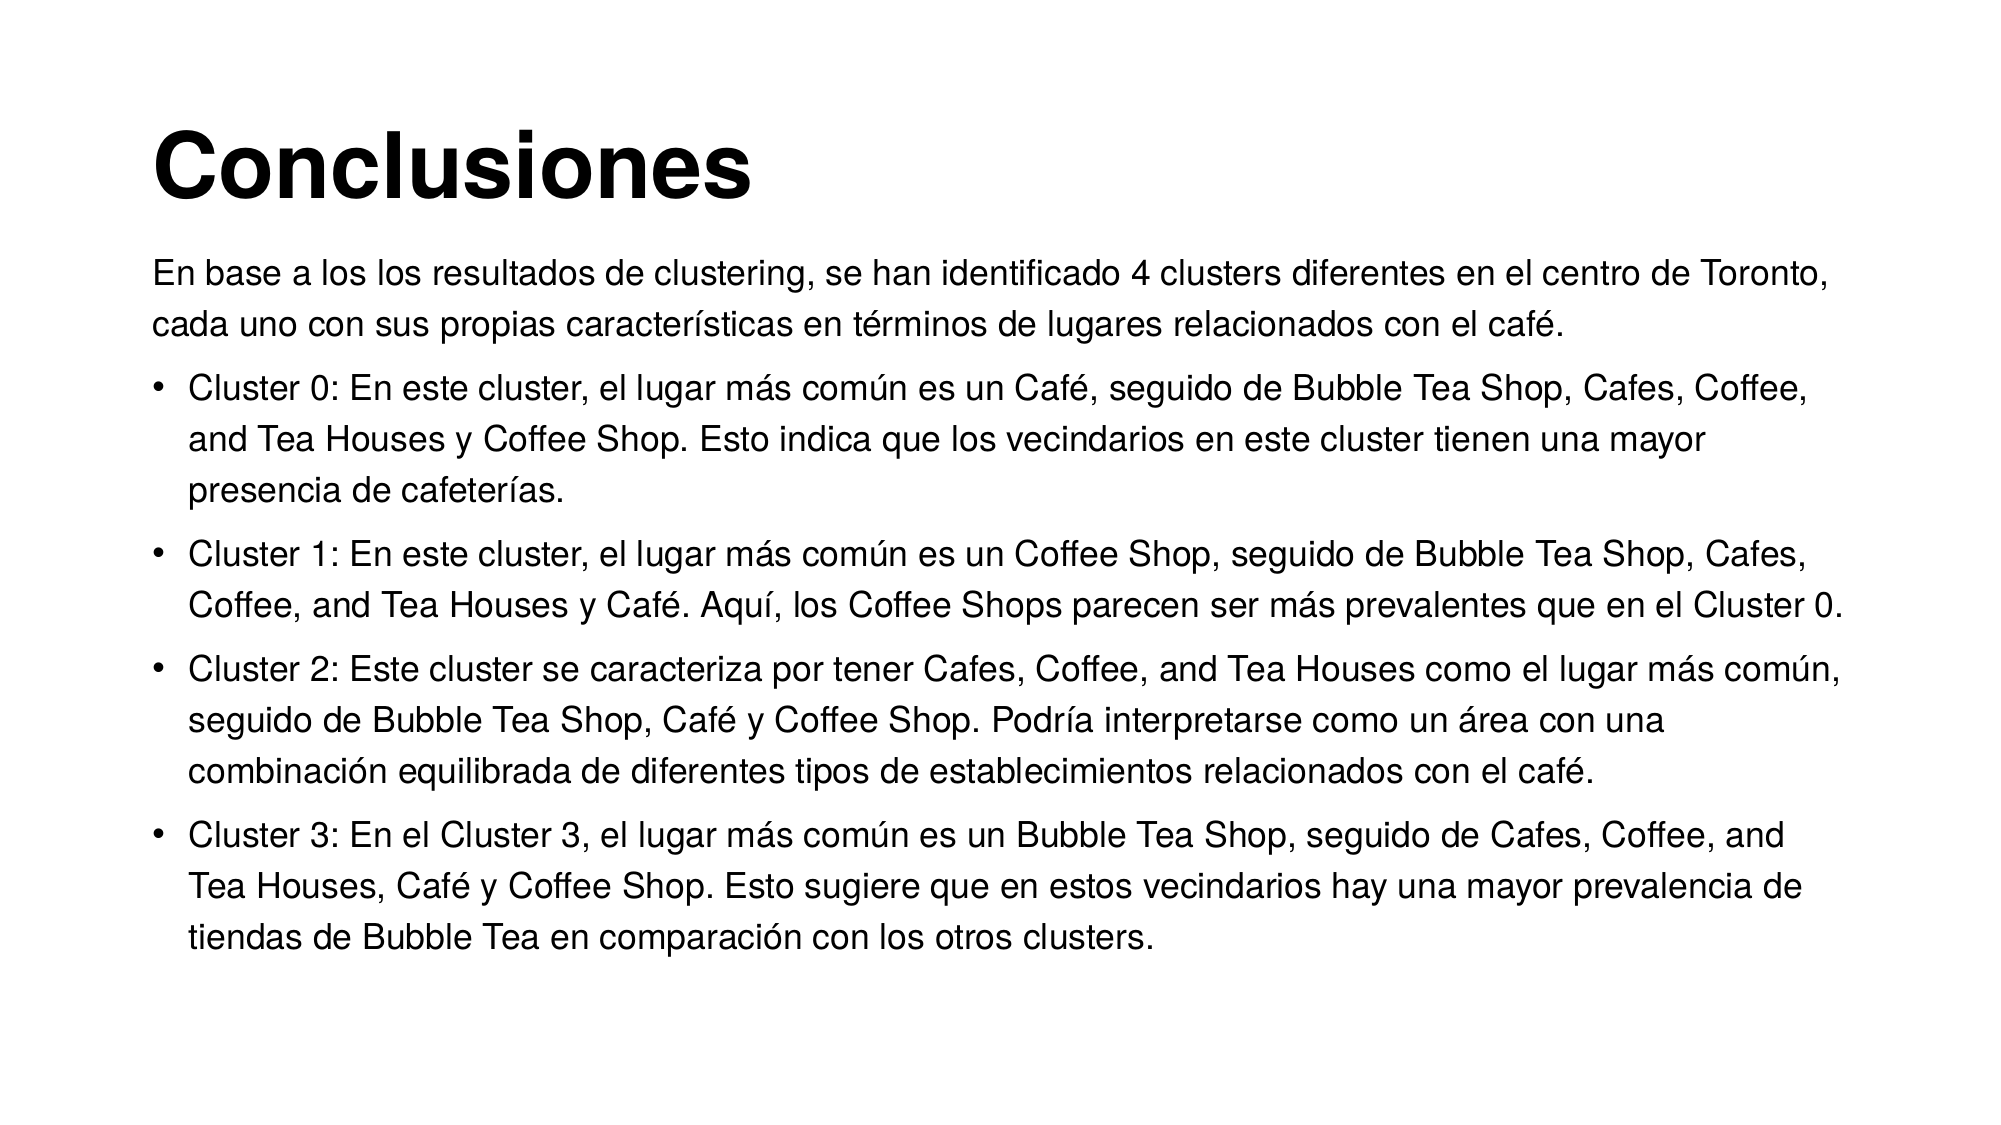

# Conclusiones
En base a los los resultados de clustering, se han identificado 4 clusters diferentes en el centro de Toronto, cada uno con sus propias características en términos de lugares relacionados con el café.
Cluster 0: En este cluster, el lugar más común es un Café, seguido de Bubble Tea Shop, Cafes, Coffee, and Tea Houses y Coffee Shop. Esto indica que los vecindarios en este cluster tienen una mayor presencia de cafeterías.
Cluster 1: En este cluster, el lugar más común es un Coffee Shop, seguido de Bubble Tea Shop, Cafes, Coffee, and Tea Houses y Café. Aquí, los Coffee Shops parecen ser más prevalentes que en el Cluster 0.
Cluster 2: Este cluster se caracteriza por tener Cafes, Coffee, and Tea Houses como el lugar más común, seguido de Bubble Tea Shop, Café y Coffee Shop. Podría interpretarse como un área con una combinación equilibrada de diferentes tipos de establecimientos relacionados con el café.
Cluster 3: En el Cluster 3, el lugar más común es un Bubble Tea Shop, seguido de Cafes, Coffee, and Tea Houses, Café y Coffee Shop. Esto sugiere que en estos vecindarios hay una mayor prevalencia de tiendas de Bubble Tea en comparación con los otros clusters.